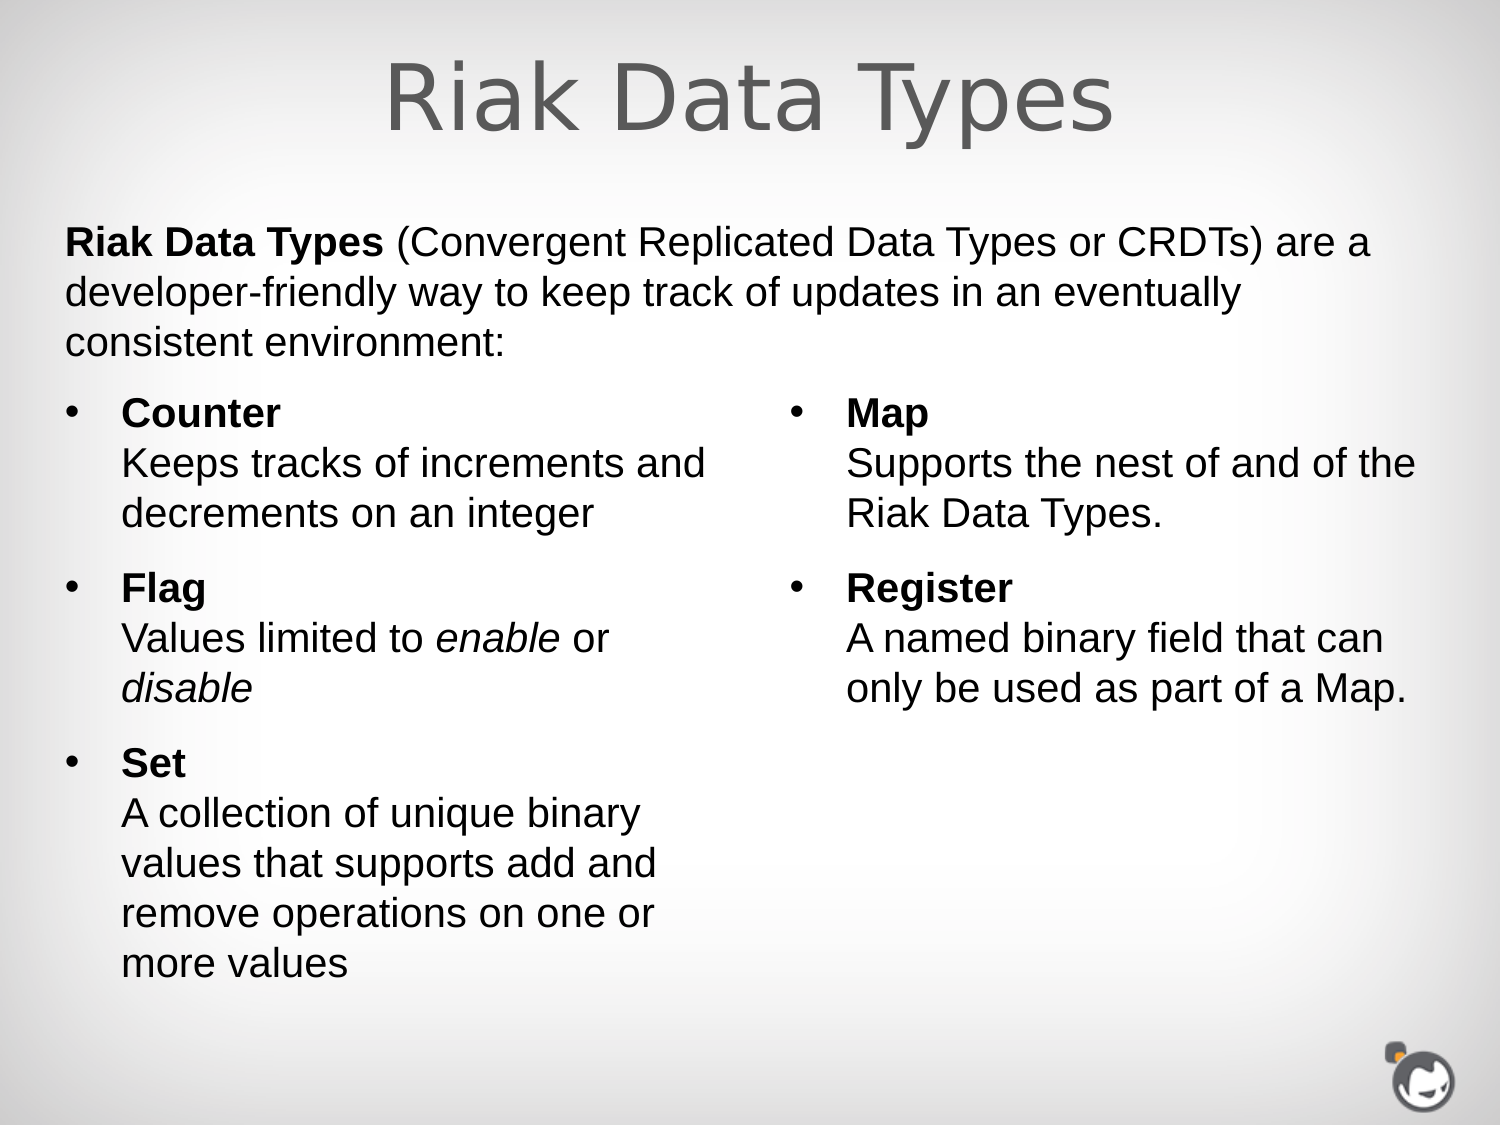

# Riak Data Types
Riak Data Types (Convergent Replicated Data Types or CRDTs) are a developer-friendly way to keep track of updates in an eventually consistent environment:
Counter
Keeps tracks of increments and decrements on an integer
Flag
Values limited to enable or disable
Set
A collection of unique binary values that supports add and remove operations on one or more values
Map
Supports the nest of and of the Riak Data Types.
Register
A named binary field that can only be used as part of a Map.